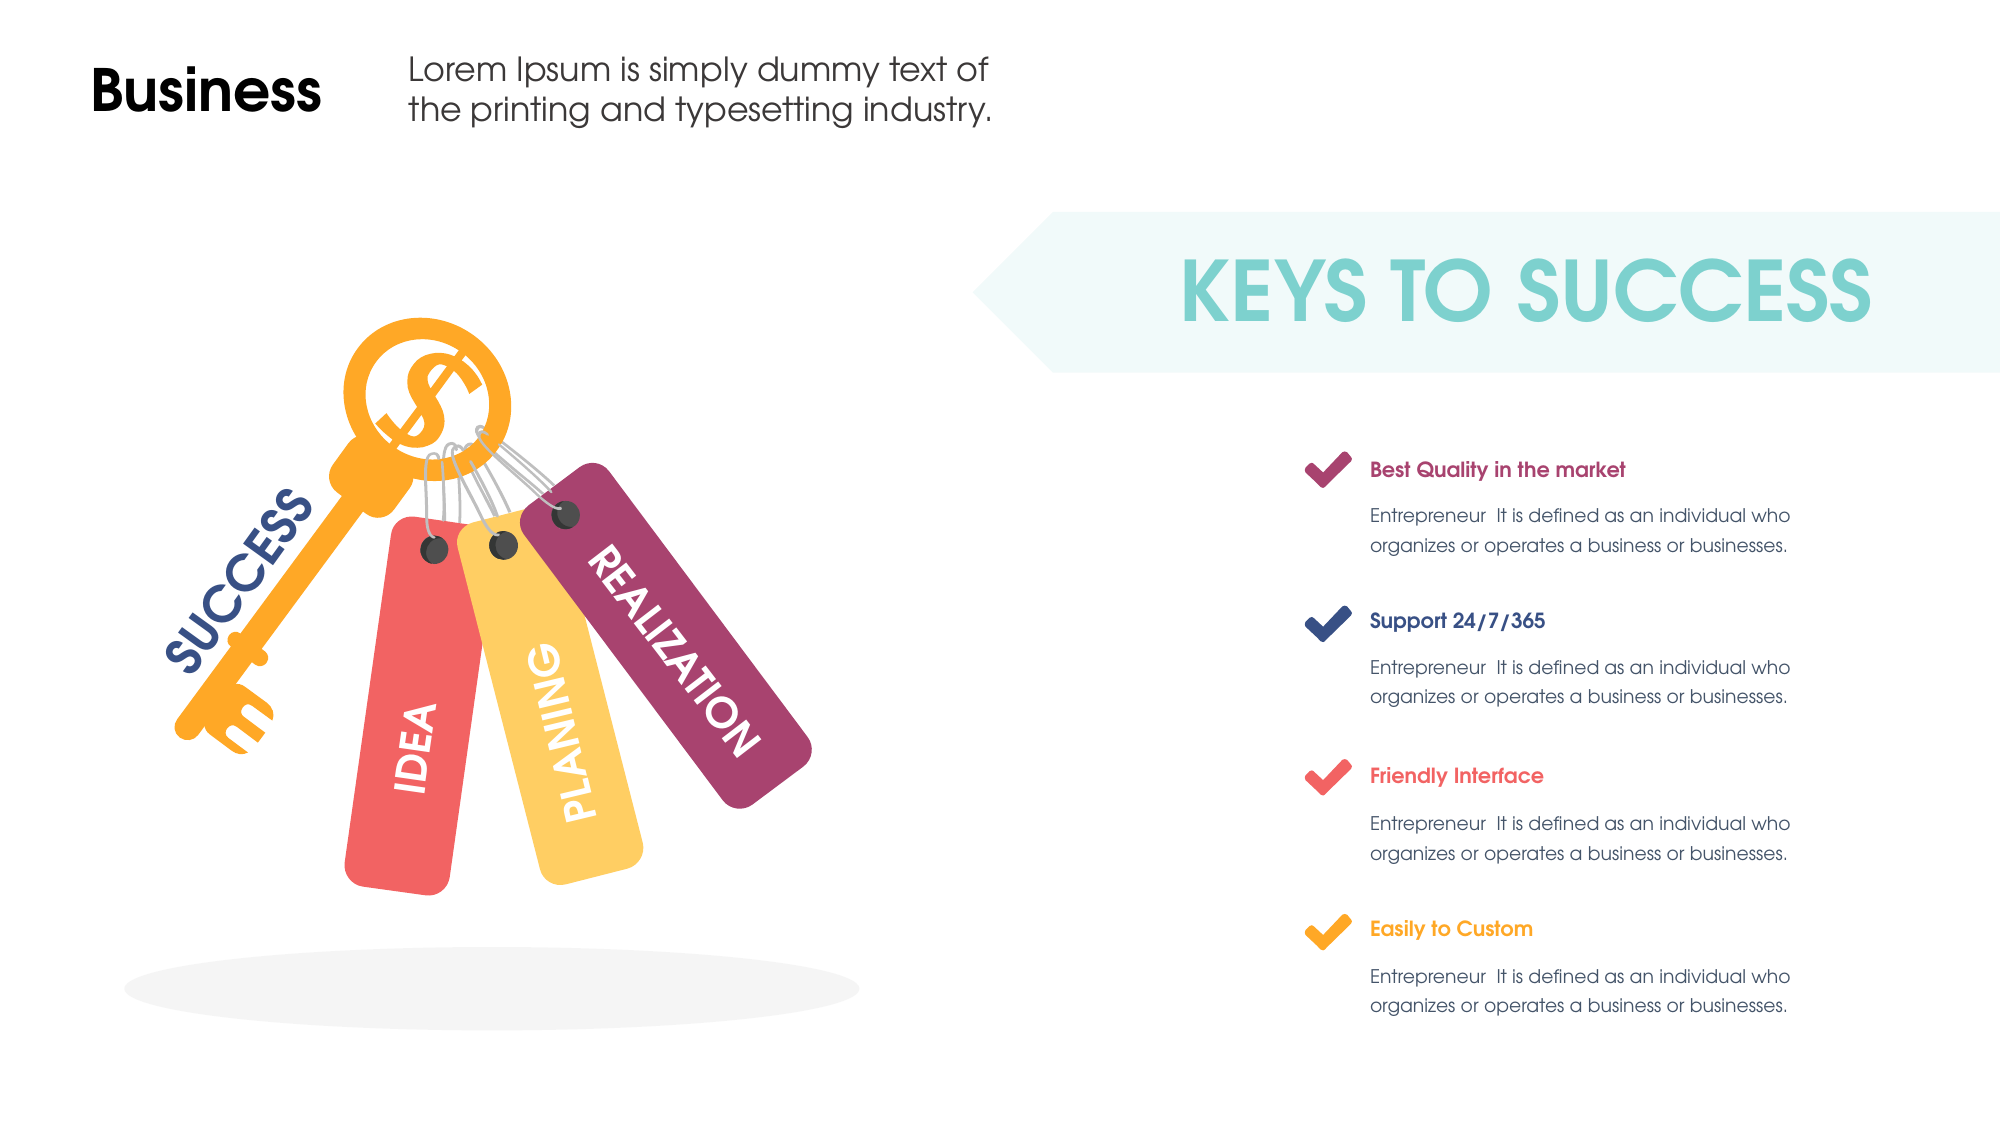

Lorem Ipsum is simply dummy text of the printing and typesetting industry.
Business

KEYS TO SUCCESS

SUCCESS

REALIZATION
PLANING
IDEA
Best Quality in the market

Entrepreneur  It is defined as an individual who organizes or operates a business or businesses.
Support 24/7/365

Entrepreneur  It is defined as an individual who organizes or operates a business or businesses.
Friendly Interface

Entrepreneur  It is defined as an individual who organizes or operates a business or businesses.
Easily to Custom

Entrepreneur  It is defined as an individual who organizes or operates a business or businesses.